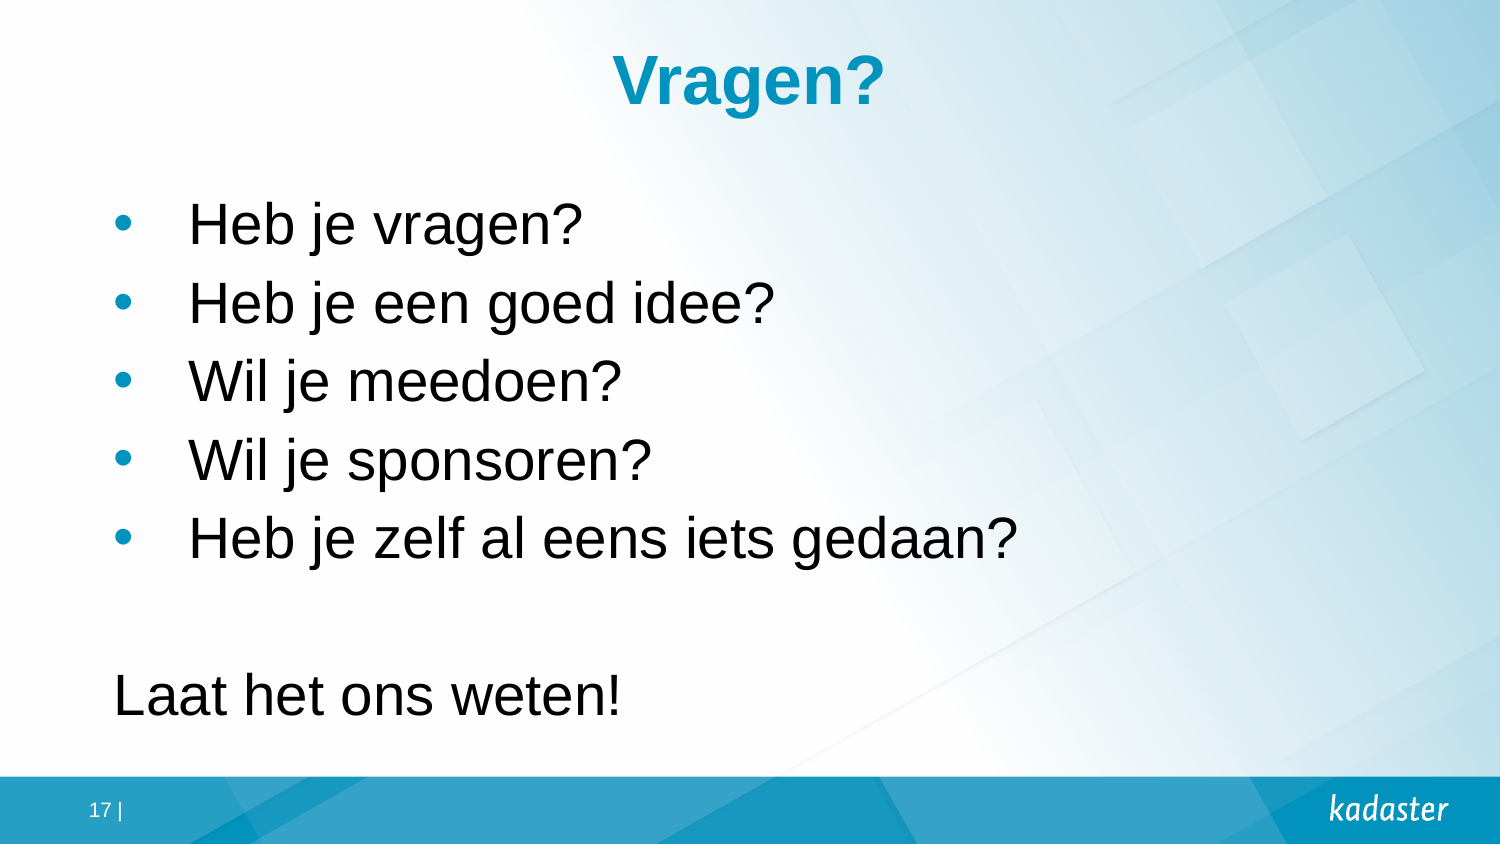

# Vragen?
Heb je vragen?
Heb je een goed idee?
Wil je meedoen?
Wil je sponsoren?
Heb je zelf al eens iets gedaan?

Laat het ons weten!